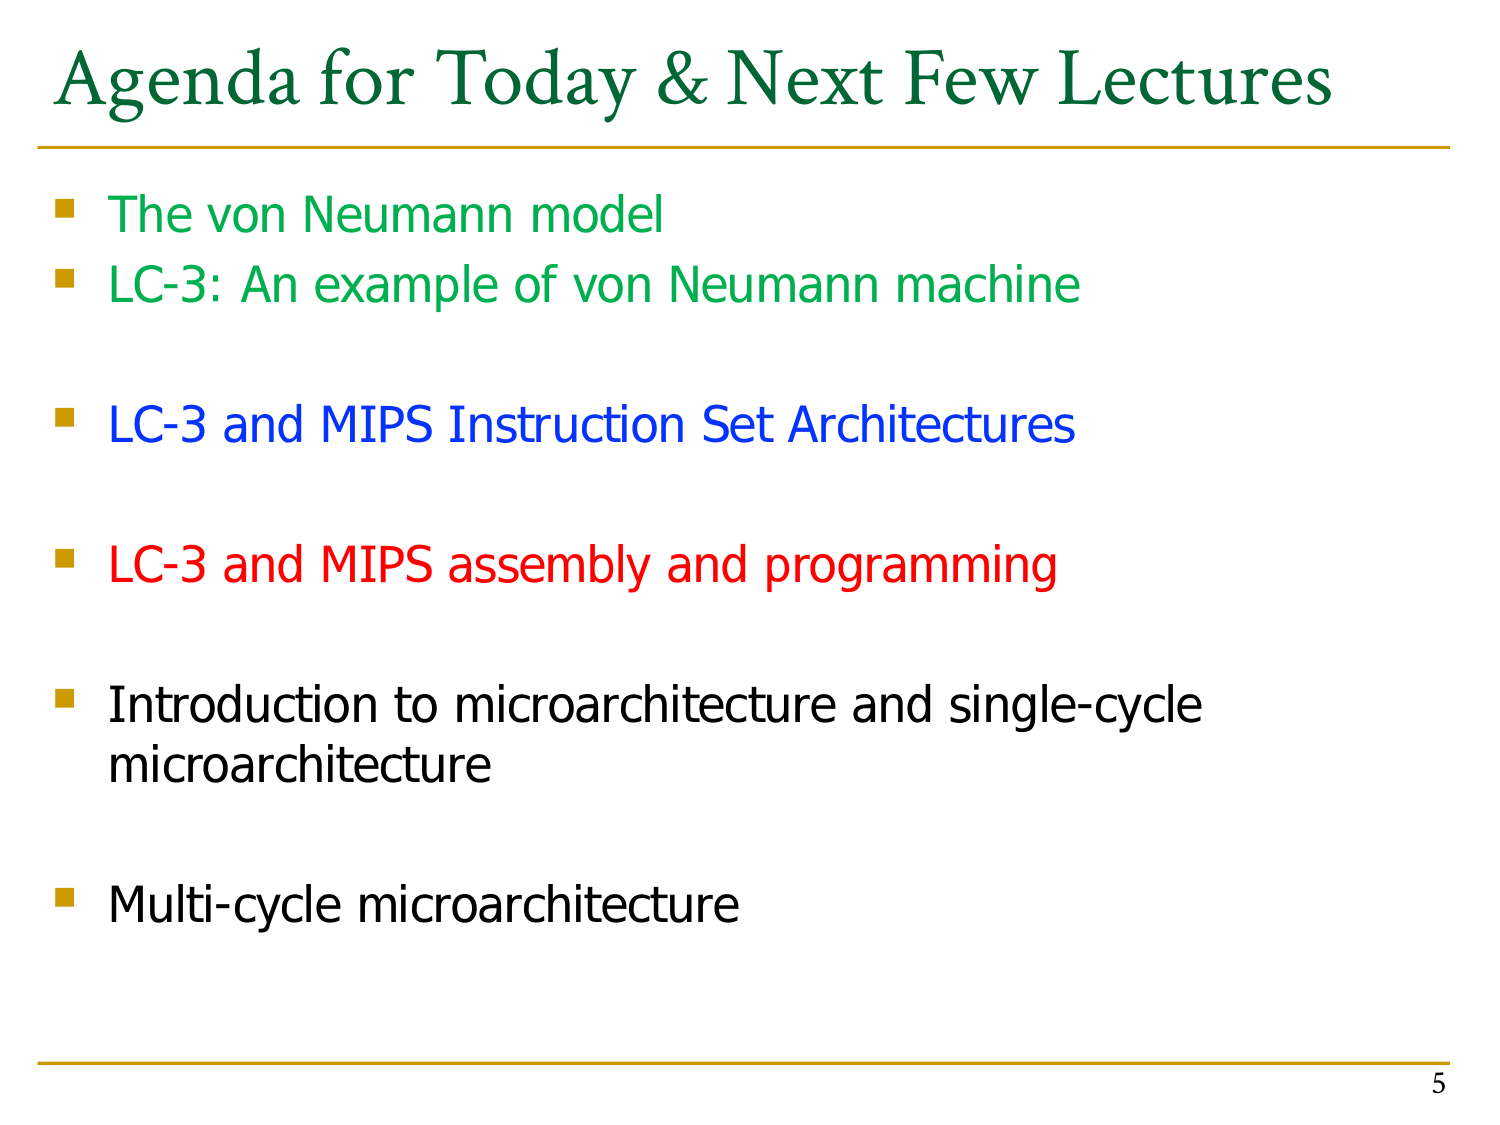

# Agenda for Today & Next Few Lectures
The von Neumann model
LC-3: An example of von Neumann machine

LC-3 and MIPS Instruction Set Architectures

LC-3 and MIPS assembly and programming

Introduction to microarchitecture and single-cycle microarchitecture

Multi-cycle microarchitecture

5